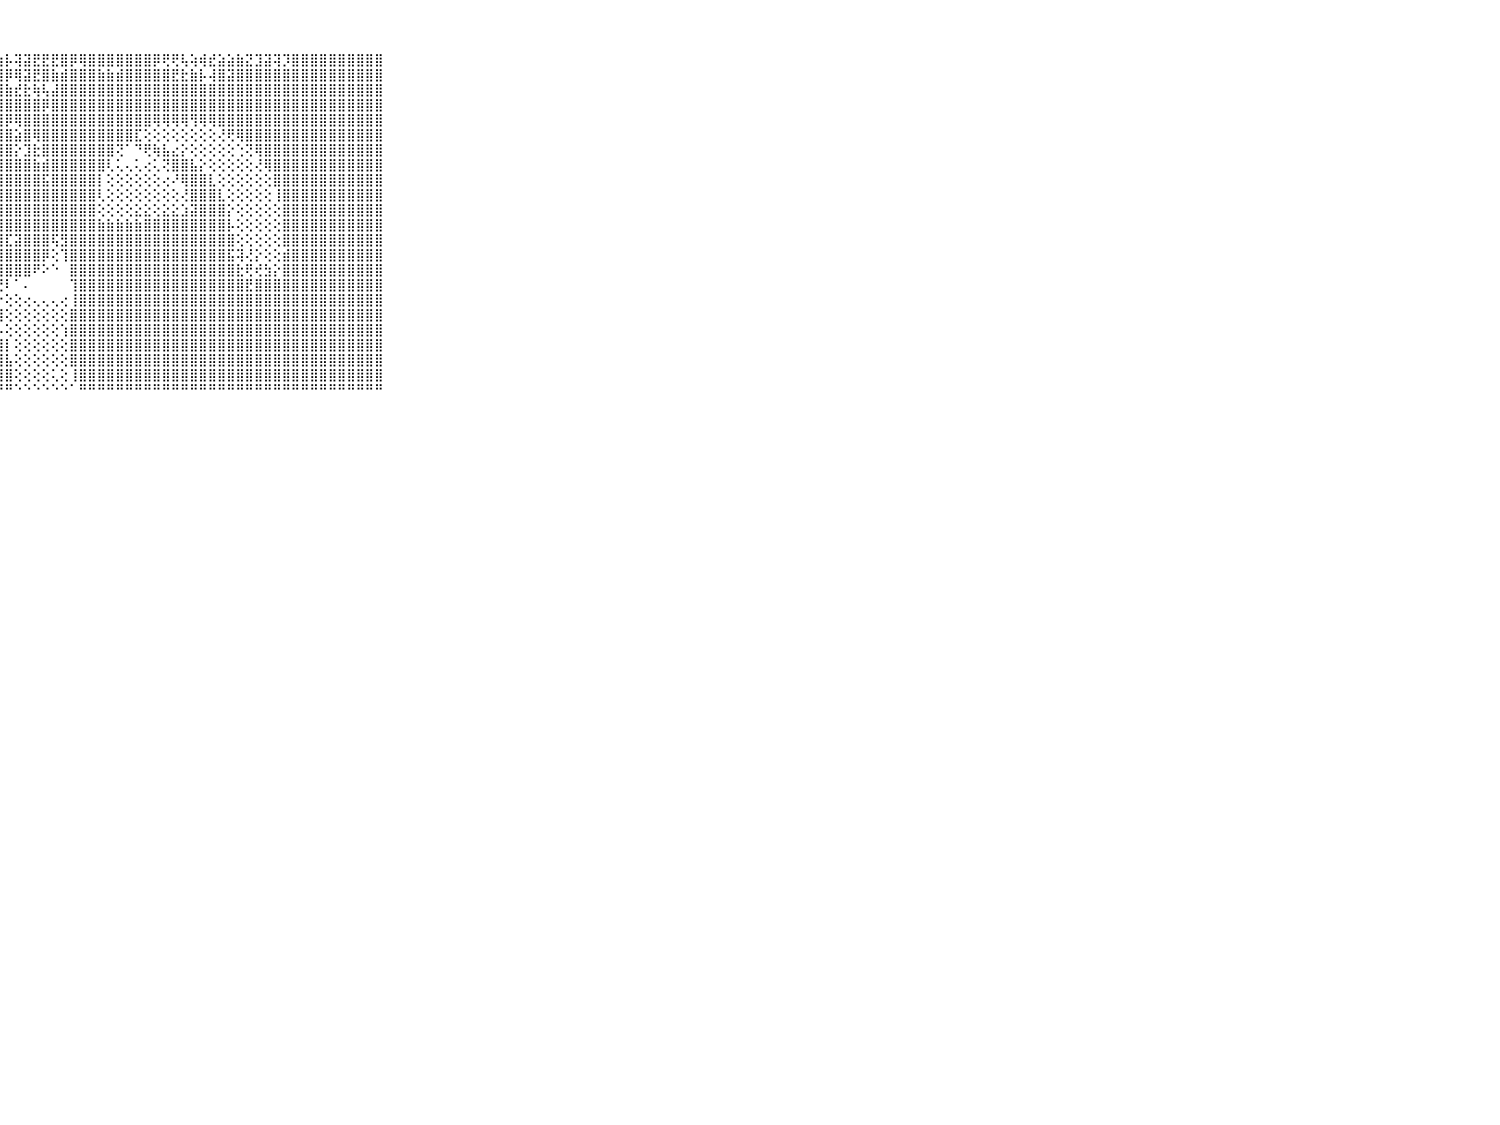

⠀⠀⠀⠀⠀⠀⠀⠀⠀⠀⠀⢕⢗⢗⢳⢾⢯⣽⣹⣗⣾⣿⣿⣿⣝⣝⣹⣷⡧⢽⣽⣟⣟⣟⣿⡿⢿⣿⣿⣿⣿⣿⣿⣿⡿⢟⢟⢧⢵⢾⣞⣵⣵⣷⣝⣹⣽⢽⡹⣿⣿⣿⣿⣿⣿⣿⣿⣿⣿⠀⠀⠀⠀⠀⠀⠀⠀⠀⠀⠀⠀
⠀⠀⠀⠀⠀⠀⠀⠀⠀⠀⠀⣱⣽⣽⣷⣷⣷⣷⣵⣧⣽⣝⣝⣹⣻⣿⣿⣿⡿⢿⣽⣟⣿⣷⣾⣿⣿⣿⣷⣷⣾⣿⣿⣿⣿⣿⣟⣗⣷⡧⢼⣿⣽⣿⣿⣿⣿⣿⣿⣿⣿⣿⣿⣿⣿⣿⣿⣿⣿⠀⠀⠀⠀⠀⠀⠀⠀⠀⠀⠀⠀
⠀⠀⠀⠀⠀⠀⠀⠀⠀⠀⠀⣿⣿⣿⣿⣯⣿⣿⣿⣿⣿⣿⣿⡿⢽⣽⣽⢿⣷⣞⣗⢷⢧⣼⣿⣿⣿⣿⣿⣿⣿⣿⣿⣿⣿⣿⣿⣿⣿⣿⣿⣿⣿⣿⣿⣿⣿⣿⣿⣿⣿⣿⣿⣿⣿⣿⣿⣿⣿⠀⠀⠀⠀⠀⠀⠀⠀⠀⠀⠀⠀
⠀⠀⠀⠀⠀⠀⠀⠀⠀⠀⠀⣿⣿⣿⣿⣿⣿⣿⣟⣝⣟⢟⢿⣿⣷⣿⣿⣿⣿⣿⣿⣿⡿⣿⣿⣿⣿⣿⣿⣿⣿⣿⣿⣿⣿⣿⣿⣿⣿⣿⣿⣿⣿⣿⣿⣿⣿⣿⣿⣿⣿⣿⣿⣿⣿⣿⣿⣿⣿⠀⠀⠀⠀⠀⠀⠀⠀⠀⠀⠀⠀
⠀⠀⠀⠀⠀⠀⠀⠀⠀⠀⠀⣿⣿⣿⣿⣿⣟⢿⢼⣿⣵⣽⣷⡷⢇⢽⣿⣻⡿⢿⣿⣿⣿⣿⣿⣿⣿⣿⣿⣿⣿⣿⣿⣿⢿⢿⢿⢿⢻⢿⢿⣿⣿⣿⣿⣿⣿⣿⣿⣿⣿⣿⣿⣿⣿⣿⣿⣿⣿⠀⠀⠀⠀⠀⠀⠀⠀⠀⠀⠀⠀
⠀⠀⠀⠀⠀⠀⠀⠀⠀⠀⠀⣿⣿⣿⣿⣿⣿⣿⣿⣿⣟⣱⣿⣿⡷⢿⢿⣿⣿⣵⣿⢿⣿⣿⣿⣿⣿⣿⣿⣿⣿⣿⣏⢕⢕⢕⢕⢕⢕⢕⢕⢜⢟⢿⣿⣿⣿⣿⣿⣿⣿⣿⣿⣿⣿⣿⣿⣿⣿⠀⠀⠀⠀⠀⠀⠀⠀⠀⠀⠀⠀
⠀⠀⠀⠀⠀⠀⠀⠀⠀⠀⠀⣿⣿⣿⣿⣿⣿⣿⣿⡿⣿⢟⢏⢝⣕⣱⣾⣿⣿⡕⣹⣗⣿⣿⣿⣿⣿⣿⣿⣿⢝⠁⠙⢟⢷⣧⣔⡕⢕⢕⢕⢕⢕⢑⢝⢿⣿⣿⣿⣿⣿⣿⣿⣿⣿⣿⣿⣿⣿⠀⠀⠀⠀⠀⠀⠀⠀⠀⠀⠀⠀
⠀⠀⠀⠀⠀⠀⠀⠀⠀⠀⠀⣿⣿⣿⣿⣿⣿⣿⡿⡕⢕⣄⣰⣼⣿⣿⣿⣿⣿⣿⣿⣷⣾⣿⣿⣿⣿⣿⣿⢇⢅⢄⢅⢔⢅⢝⣿⣿⣧⡕⢕⢕⢕⢕⢕⢜⢿⣿⣿⣿⣿⣿⣿⣿⣿⣿⣿⣿⣿⠀⠀⠀⠀⠀⠀⠀⠀⠀⠀⠀⠀
⠀⠀⠀⠀⠀⠀⠀⠀⠀⠀⠀⣿⣿⣿⣿⣿⣿⣿⣿⣿⣾⣿⣿⣿⣿⣿⣿⣿⣿⣿⣿⣿⣯⣿⣿⣿⣿⣿⡇⢕⢕⢕⢕⢕⢕⢔⠜⢿⣿⣿⣇⢕⢕⢕⢕⢕⢕⣿⣿⣿⣿⣿⣿⣿⣿⣿⣿⣿⣿⠀⠀⠀⠀⠀⠀⠀⠀⠀⠀⠀⠀
⠀⠀⠀⠀⠀⠀⠀⠀⠀⠀⠀⢸⣿⣿⣿⣿⣿⣿⣿⣿⣿⣿⣿⣿⣿⣿⣿⣿⣿⣿⣿⣿⣿⣿⣿⣿⣿⣿⢇⢕⢕⢕⢕⢕⢕⢕⢕⢜⣿⣿⣿⣇⢕⢕⢕⢕⢕⢸⣿⣿⣿⣿⣿⣿⣿⣿⣿⣿⣿⠀⠀⠀⠀⠀⠀⠀⠀⠀⠀⠀⠀
⠀⠀⠀⠀⠀⠀⠀⠀⠀⠀⠀⢜⣿⣿⣿⣿⣿⣿⣿⣿⣿⣿⣿⣿⣿⣿⣿⣿⣿⣿⣿⣿⣿⣿⣿⣿⣿⣿⢕⢕⢕⢕⣕⣕⢕⣕⣕⣱⣽⣿⣿⣿⡕⢕⢕⢕⢕⢕⣿⣿⣿⣿⣿⣿⣿⣿⣿⣿⣿⠀⠀⠀⠀⠀⠀⠀⠀⠀⠀⠀⠀
⠀⠀⠀⠀⠀⠀⠀⠀⠀⠀⠀⢕⢿⣿⣿⣿⣿⣿⣿⣿⣿⣿⣿⣿⣿⣿⣿⣿⣿⣿⣿⣿⣿⣿⣿⣿⣿⣿⣷⣷⣷⣷⣷⣿⣿⣿⣿⣿⣿⣿⣿⣿⡧⢕⢕⢕⢕⢕⣿⣿⣿⣿⣿⣿⣿⣿⣿⣿⣿⠀⠀⠀⠀⠀⠀⠀⠀⠀⠀⠀⠀
⠀⠀⠀⠀⠀⠀⠀⠀⠀⠀⠀⢕⣼⣿⣿⣿⣿⣿⣿⣿⣿⣿⣿⣿⣿⡿⢿⣿⣏⣽⣿⣿⣿⢯⣻⣿⣿⣿⣿⣿⣿⣿⣿⣿⣿⣿⣿⣿⣿⣿⣿⣿⣿⢕⢕⢕⢕⢕⣿⣿⣿⣿⣿⣿⣿⣿⣿⣿⣿⠀⠀⠀⠀⠀⠀⠀⠀⠀⠀⠀⠀
⠀⠀⠀⠀⠀⠀⠀⠀⠀⠀⠀⢕⢿⣿⣿⣿⣿⣿⣿⣿⣿⣿⣿⣿⣿⣿⣿⣿⣿⣿⣿⣿⡿⢕⢹⣿⣿⣿⣿⣿⣿⣿⣿⣿⣿⣿⣿⣿⣿⣿⣿⣿⣯⢽⢜⡕⢕⢕⣾⣿⣿⣿⣿⣿⣿⣿⣿⣿⣿⠀⠀⠀⠀⠀⠀⠀⠀⠀⠀⠀⠀
⠀⠀⠀⠀⠀⠀⠀⠀⠀⠀⠀⢕⢹⣿⣿⣿⣿⣿⣿⣿⣿⣿⣿⣿⡿⣿⣿⣿⣿⣿⣿⠟⠕⠑⠀⣿⣿⣿⣿⣿⣿⣿⣿⣿⣿⣿⣿⣿⣿⣿⣿⣿⣿⣗⢟⢞⣳⡕⣿⣿⣿⣿⣿⣿⣿⣿⣿⣿⣿⠀⠀⠀⠀⠀⠀⠀⠀⠀⠀⠀⠀
⠀⠀⠀⠀⠀⠀⠀⠀⠀⠀⠀⢱⣿⣿⣿⣿⣿⣿⣿⣿⣿⣿⣿⣿⡇⡯⢝⢟⠇⠁⠄⠀⠀⠀⠀⢹⣿⣿⣿⣿⣿⣿⣿⣿⣿⣿⣿⣿⣿⣿⣿⣿⣿⣿⣟⣿⣿⣿⣿⣿⣿⣿⣿⣿⣿⣿⣿⣿⣿⠀⠀⠀⠀⠀⠀⠀⠀⠀⠀⠀⠀
⠀⠀⠀⠀⠀⠀⠀⠀⠀⠀⠀⣸⣻⣿⣿⣿⣿⣿⣿⣿⣿⣿⣿⣿⡇⢸⢕⡕⢕⢕⢔⢄⢄⢄⢔⢸⣿⣿⣿⣿⣿⣿⣿⣿⣿⣿⣿⣿⣿⣿⣿⣿⣿⣿⣿⣿⣿⣿⣿⣿⣿⣿⣿⣿⣿⣿⣿⣿⣿⠀⠀⠀⠀⠀⠀⠀⠀⠀⠀⠀⠀
⠀⠀⠀⠀⠀⠀⠀⠀⠀⠀⠀⢜⣿⣿⣿⣿⣿⣿⣿⣿⣿⣿⣿⣿⣿⡼⣿⣽⢕⢕⢕⢕⢕⢕⢕⣿⣿⣿⣿⣿⣿⣿⣿⣿⣿⣿⣿⣿⣿⣿⣿⣿⣿⣿⣿⣿⣿⣿⣿⣿⣿⣿⣿⣿⣿⣿⣿⣿⣿⠀⠀⠀⠀⠀⠀⠀⠀⠀⠀⠀⠀
⠀⠀⠀⠀⠀⠀⠀⠀⠀⠀⠀⢜⣿⣿⣿⣿⣿⣿⣿⣿⣿⣿⣿⣿⣿⣷⣽⡣⢕⢕⢕⢕⢕⢕⢱⣿⣿⣿⣿⣿⣿⣿⣿⣿⣿⣿⣿⣿⣿⣿⣿⣿⣿⣿⣿⣿⣿⣿⣿⣿⣿⣿⣿⣿⣿⣿⣿⣿⣿⠀⠀⠀⠀⠀⠀⠀⠀⠀⠀⠀⠀
⠀⠀⠀⠀⠀⠀⠀⠀⠀⠀⠀⢱⣿⣿⣿⣿⣿⣿⣿⣿⣿⣿⣿⣿⣿⣿⣿⣿⡇⢕⢕⢕⢕⢕⢕⣿⣿⣿⣿⣿⣿⣿⣿⣿⣿⣿⣿⣿⣿⣿⣿⣿⣿⣿⣿⣿⣿⣿⣿⣿⣿⣿⣿⣿⣿⣿⣿⣿⣿⠀⠀⠀⠀⠀⠀⠀⠀⠀⠀⠀⠀
⠀⠀⠀⠀⠀⠀⠀⠀⠀⠀⠀⢜⣿⣿⣿⣿⣿⣿⣿⣿⣿⣿⣿⣿⣿⣿⣿⣿⣧⢕⢕⢕⢕⢕⢕⣿⣿⣿⣿⣿⣿⣿⣿⣿⣿⣿⣿⣿⣿⣿⣿⣿⣿⣿⣿⣿⣿⣿⣿⣿⣿⣿⣿⣿⣿⣿⣿⣿⣿⠀⠀⠀⠀⠀⠀⠀⠀⠀⠀⠀⠀
⠀⠀⠀⠀⠀⠀⠀⠀⠀⠀⠀⢜⣿⣿⣿⣿⣿⣿⣿⣿⣿⣿⣿⣿⣿⣿⣿⣿⣿⢕⢕⢕⢕⢅⢕⢸⣿⣿⣿⣿⣿⣿⣿⣿⣿⣿⣿⣿⣿⣿⣿⣿⣿⣿⣿⣿⣿⣿⣿⣿⣿⣿⣿⣿⣿⣿⣿⣿⣿⠀⠀⠀⠀⠀⠀⠀⠀⠀⠀⠀⠀
⠀⠀⠀⠀⠀⠀⠀⠀⠀⠀⠀⠑⠛⠛⠛⠛⠛⠛⠛⠛⠛⠛⠛⠛⠛⠛⠛⠛⠛⠑⠑⠑⠑⠑⠑⠁⠛⠛⠛⠛⠛⠛⠛⠛⠛⠛⠛⠛⠛⠛⠛⠛⠛⠛⠛⠛⠛⠛⠛⠛⠛⠛⠛⠛⠛⠛⠛⠛⠛⠀⠀⠀⠀⠀⠀⠀⠀⠀⠀⠀⠀